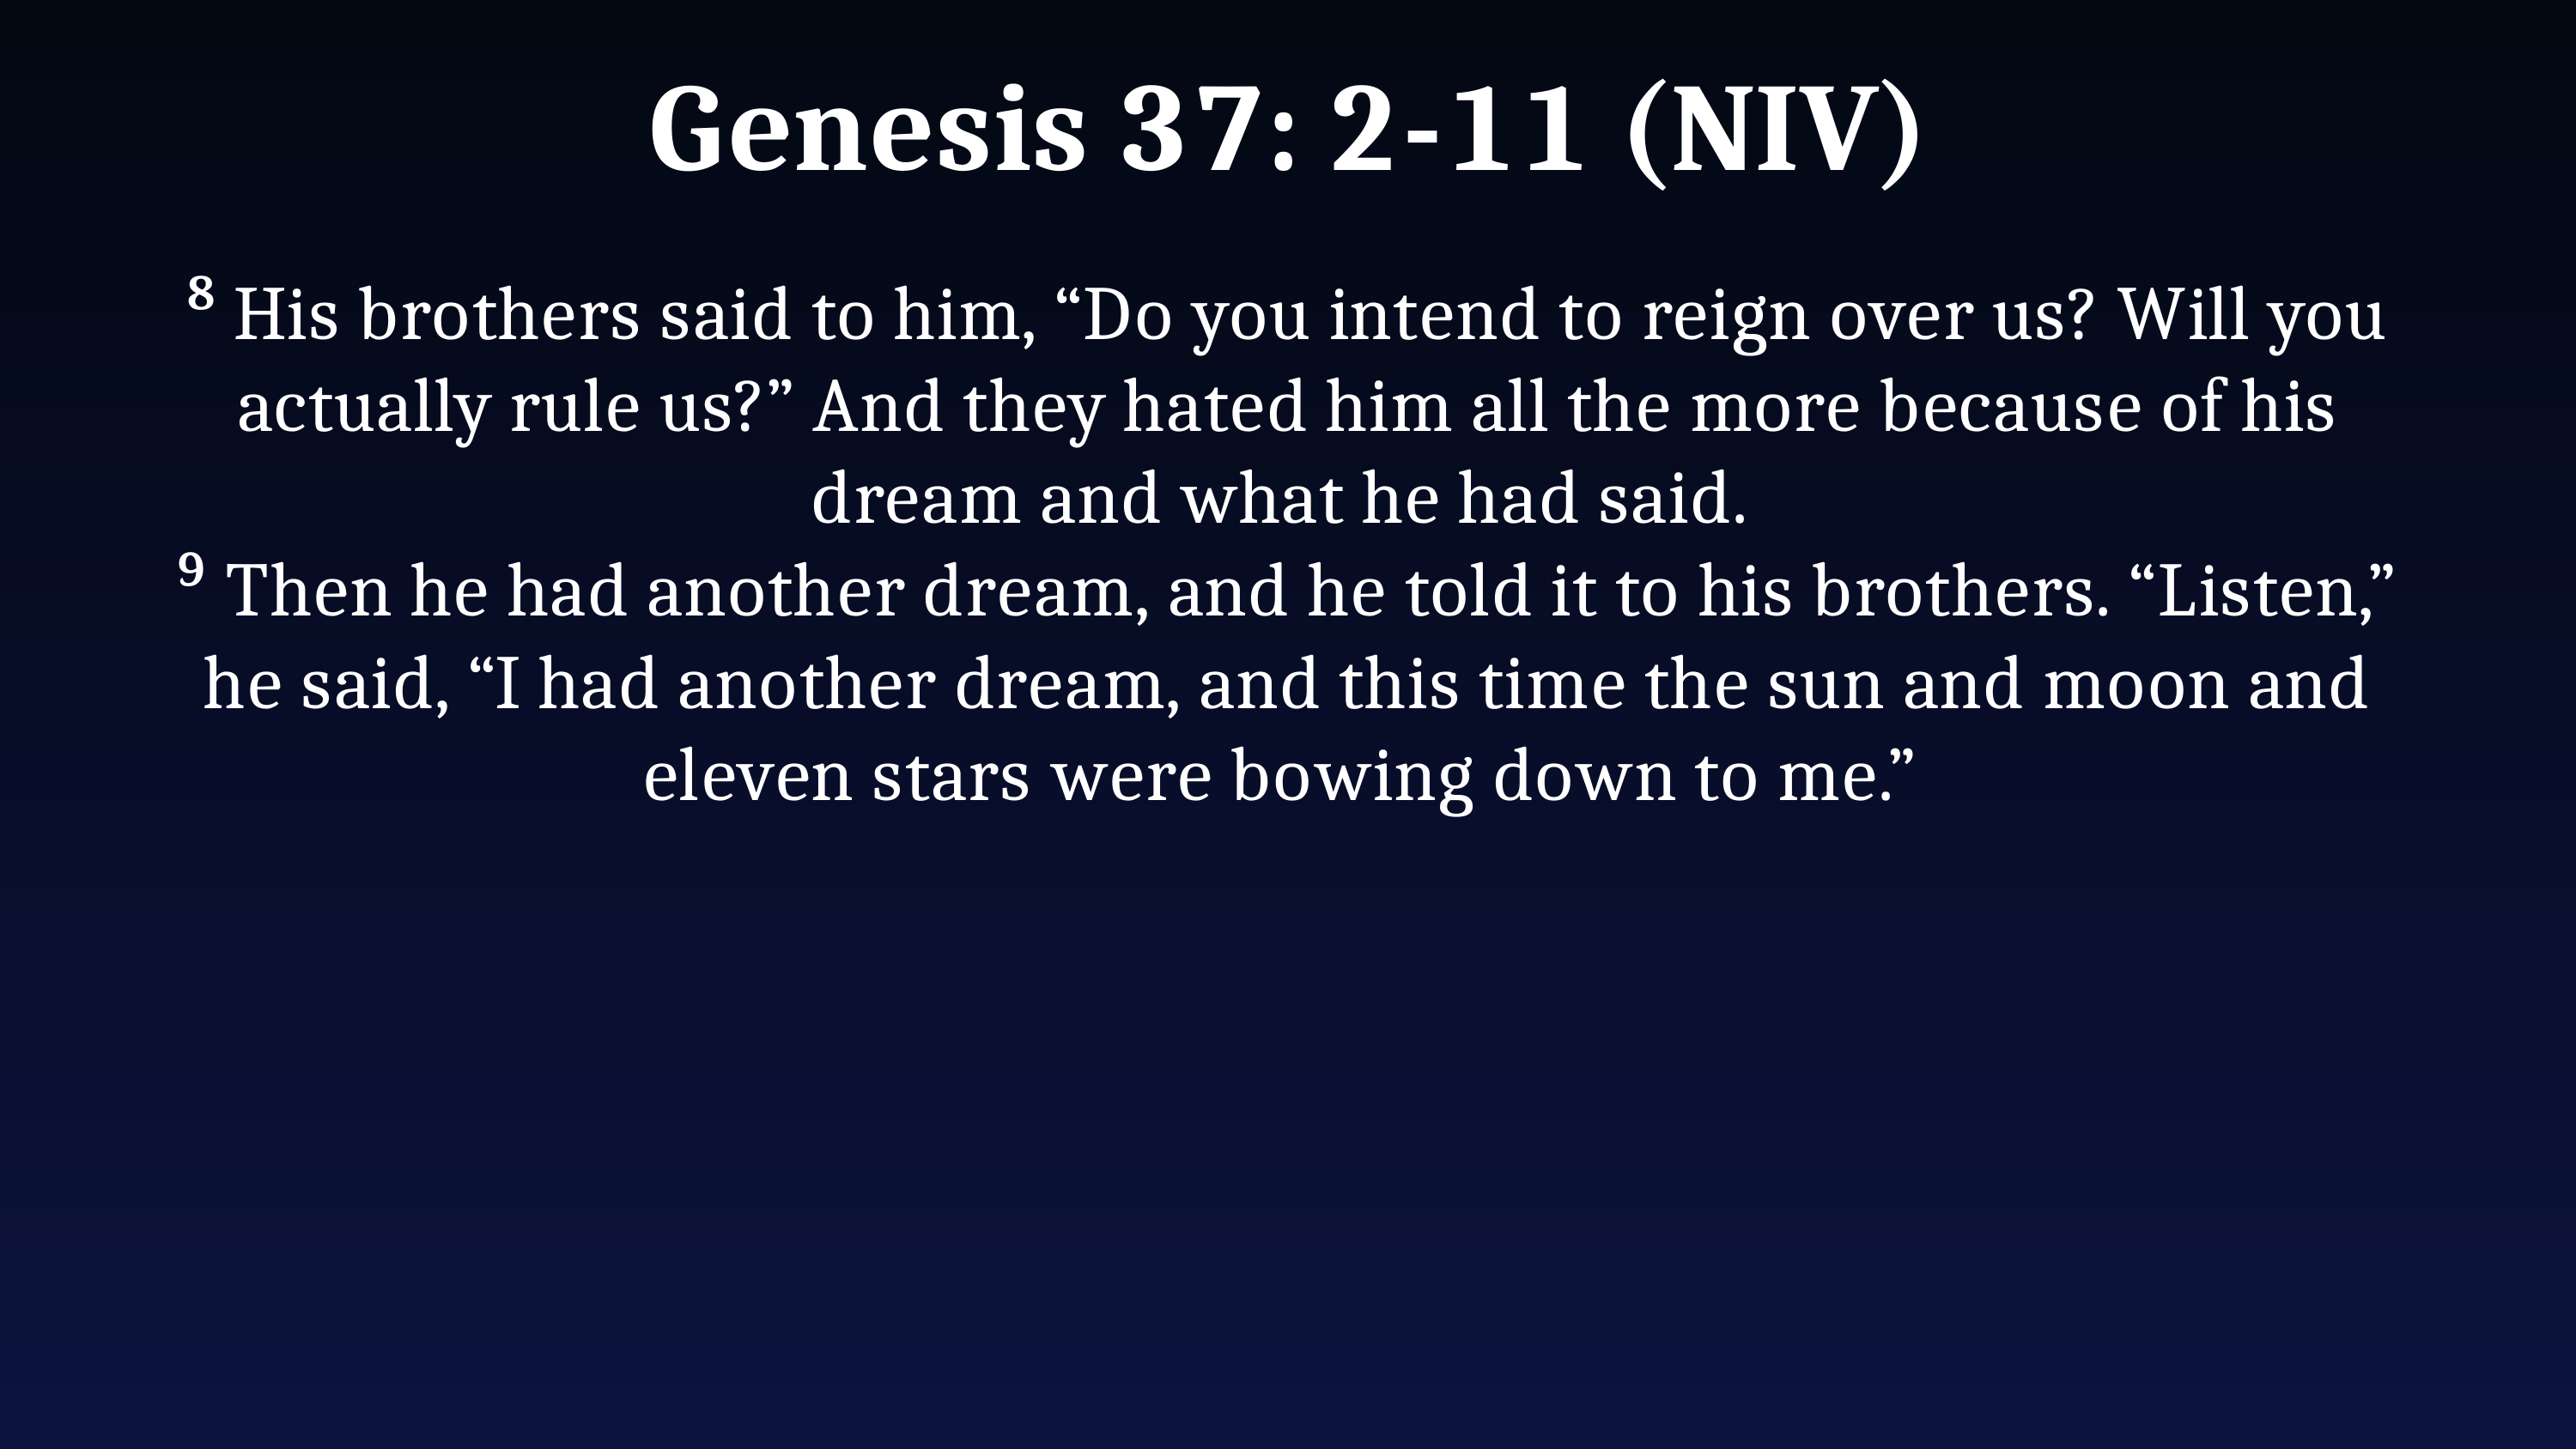

Genesis 37: 2-11 (NIV)
⁸ His brothers said to him, “Do you intend to reign over us? Will you actually rule us?” And they hated him all the more because of his dream and what he had said.
⁹ Then he had another dream, and he told it to his brothers. “Listen,” he said, “I had another dream, and this time the sun and moon and eleven stars were bowing down to me.”